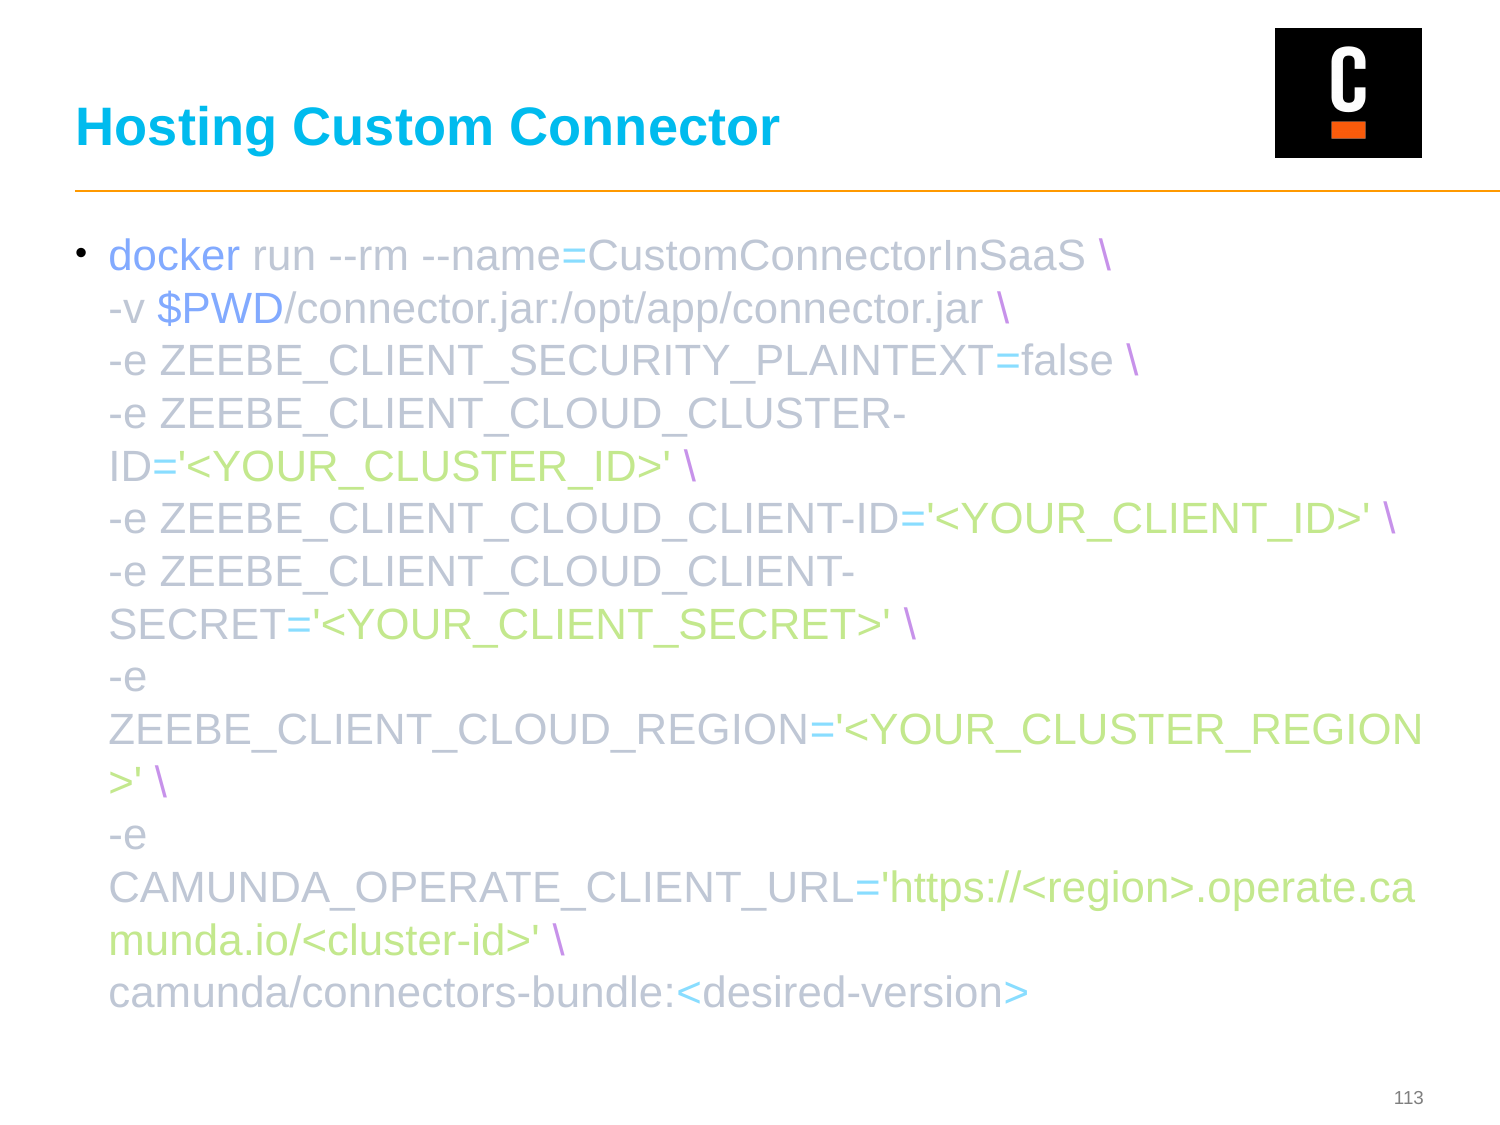

# Hosting Custom Connector
docker run --rm --name=CustomConnectorInSaaS \
-v $PWD/connector.jar:/opt/app/connector.jar \
-e ZEEBE_CLIENT_SECURITY_PLAINTEXT=false \
-e ZEEBE_CLIENT_CLOUD_CLUSTER-ID='<YOUR_CLUSTER_ID>' \
-e ZEEBE_CLIENT_CLOUD_CLIENT-ID='<YOUR_CLIENT_ID>' \
-e ZEEBE_CLIENT_CLOUD_CLIENT-SECRET='<YOUR_CLIENT_SECRET>' \
-e ZEEBE_CLIENT_CLOUD_REGION='<YOUR_CLUSTER_REGION>' \
-e CAMUNDA_OPERATE_CLIENT_URL='https://<region>.operate.camunda.io/<cluster-id>' \
camunda/connectors-bundle:<desired-version>